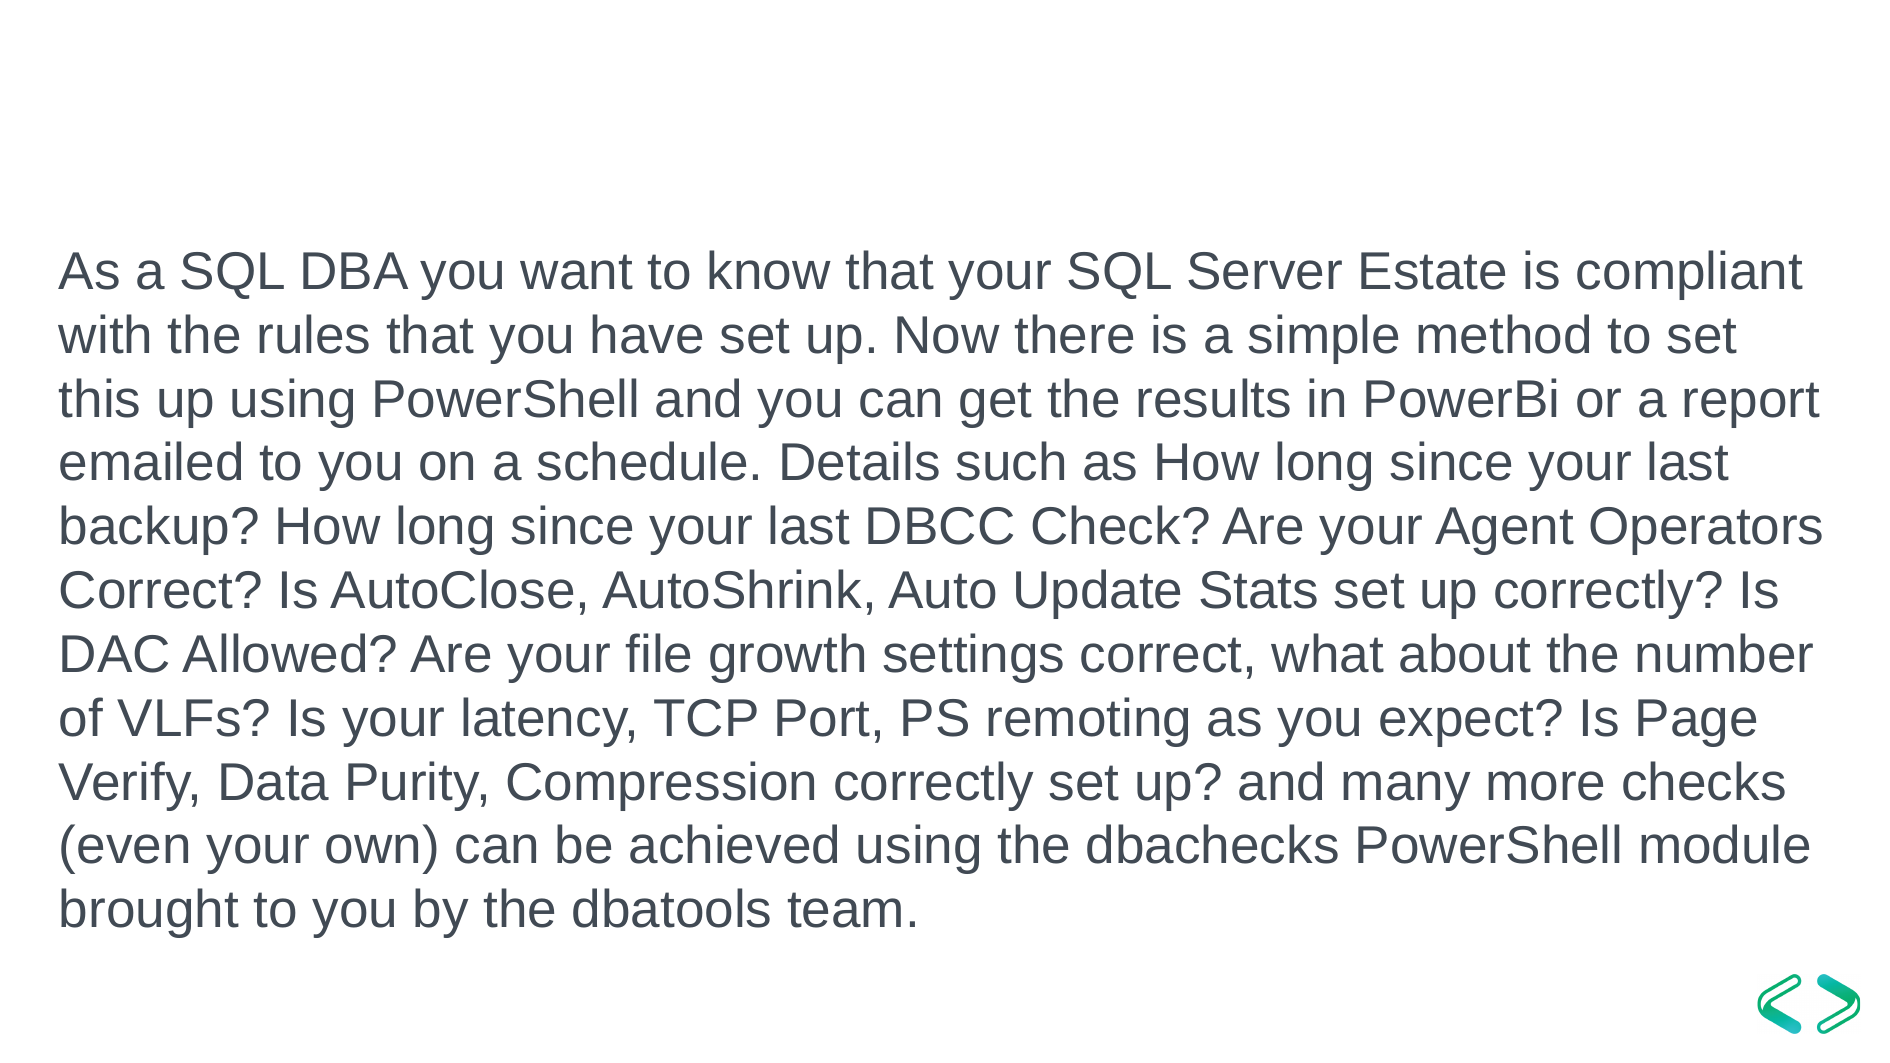

#
As a SQL DBA you want to know that your SQL Server Estate is compliant with the rules that you have set up. Now there is a simple method to set this up using PowerShell and you can get the results in PowerBi or a report emailed to you on a schedule. Details such as How long since your last backup? How long since your last DBCC Check? Are your Agent Operators Correct? Is AutoClose, AutoShrink, Auto Update Stats set up correctly? Is DAC Allowed? Are your file growth settings correct, what about the number of VLFs? Is your latency, TCP Port, PS remoting as you expect? Is Page Verify, Data Purity, Compression correctly set up? and many more checks (even your own) can be achieved using the dbachecks PowerShell module brought to you by the dbatools team.